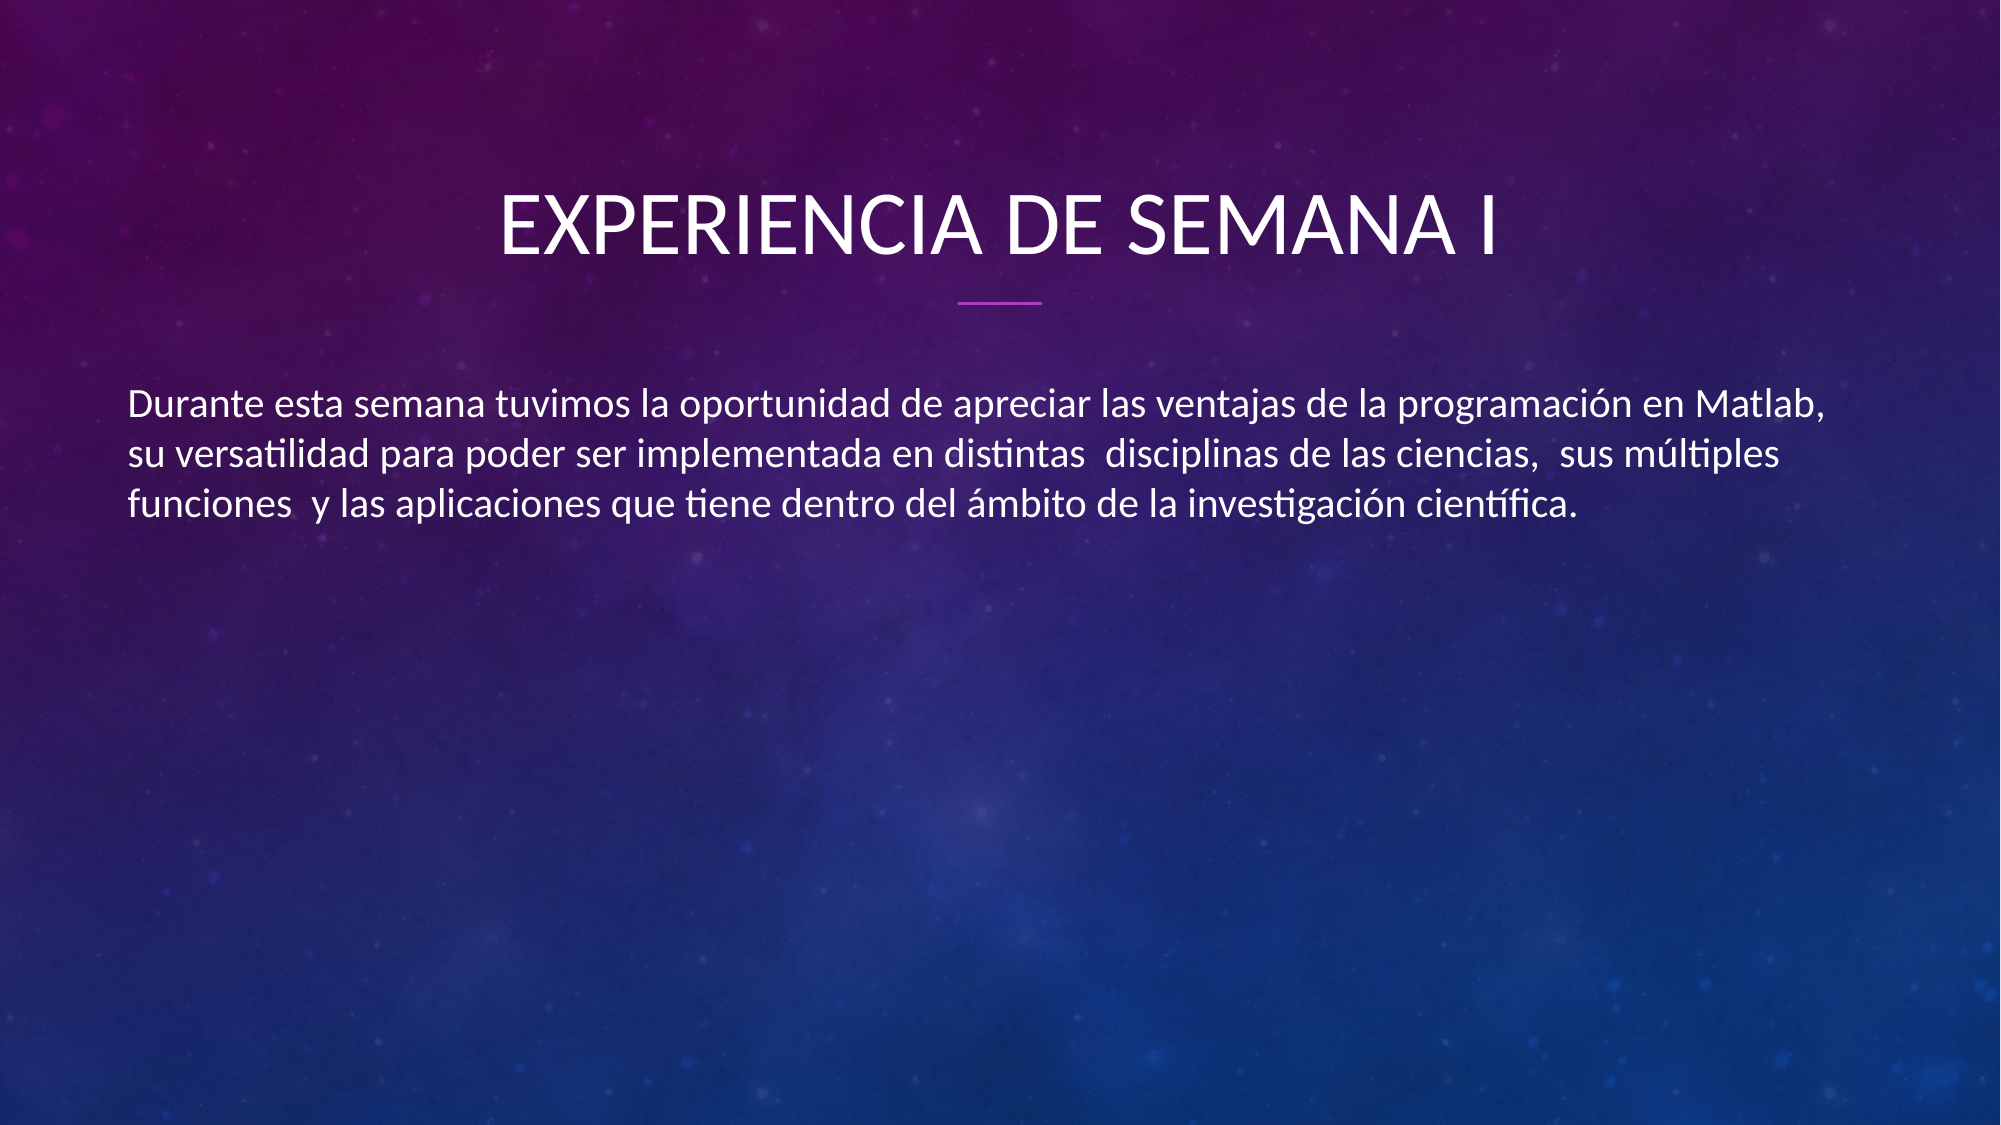

# Experiencia de semana i
Durante esta semana tuvimos la oportunidad de apreciar las ventajas de la programación en Matlab, su versatilidad para poder ser implementada en distintas  disciplinas de las ciencias,  sus múltiples funciones  y las aplicaciones que tiene dentro del ámbito de la investigación científica.